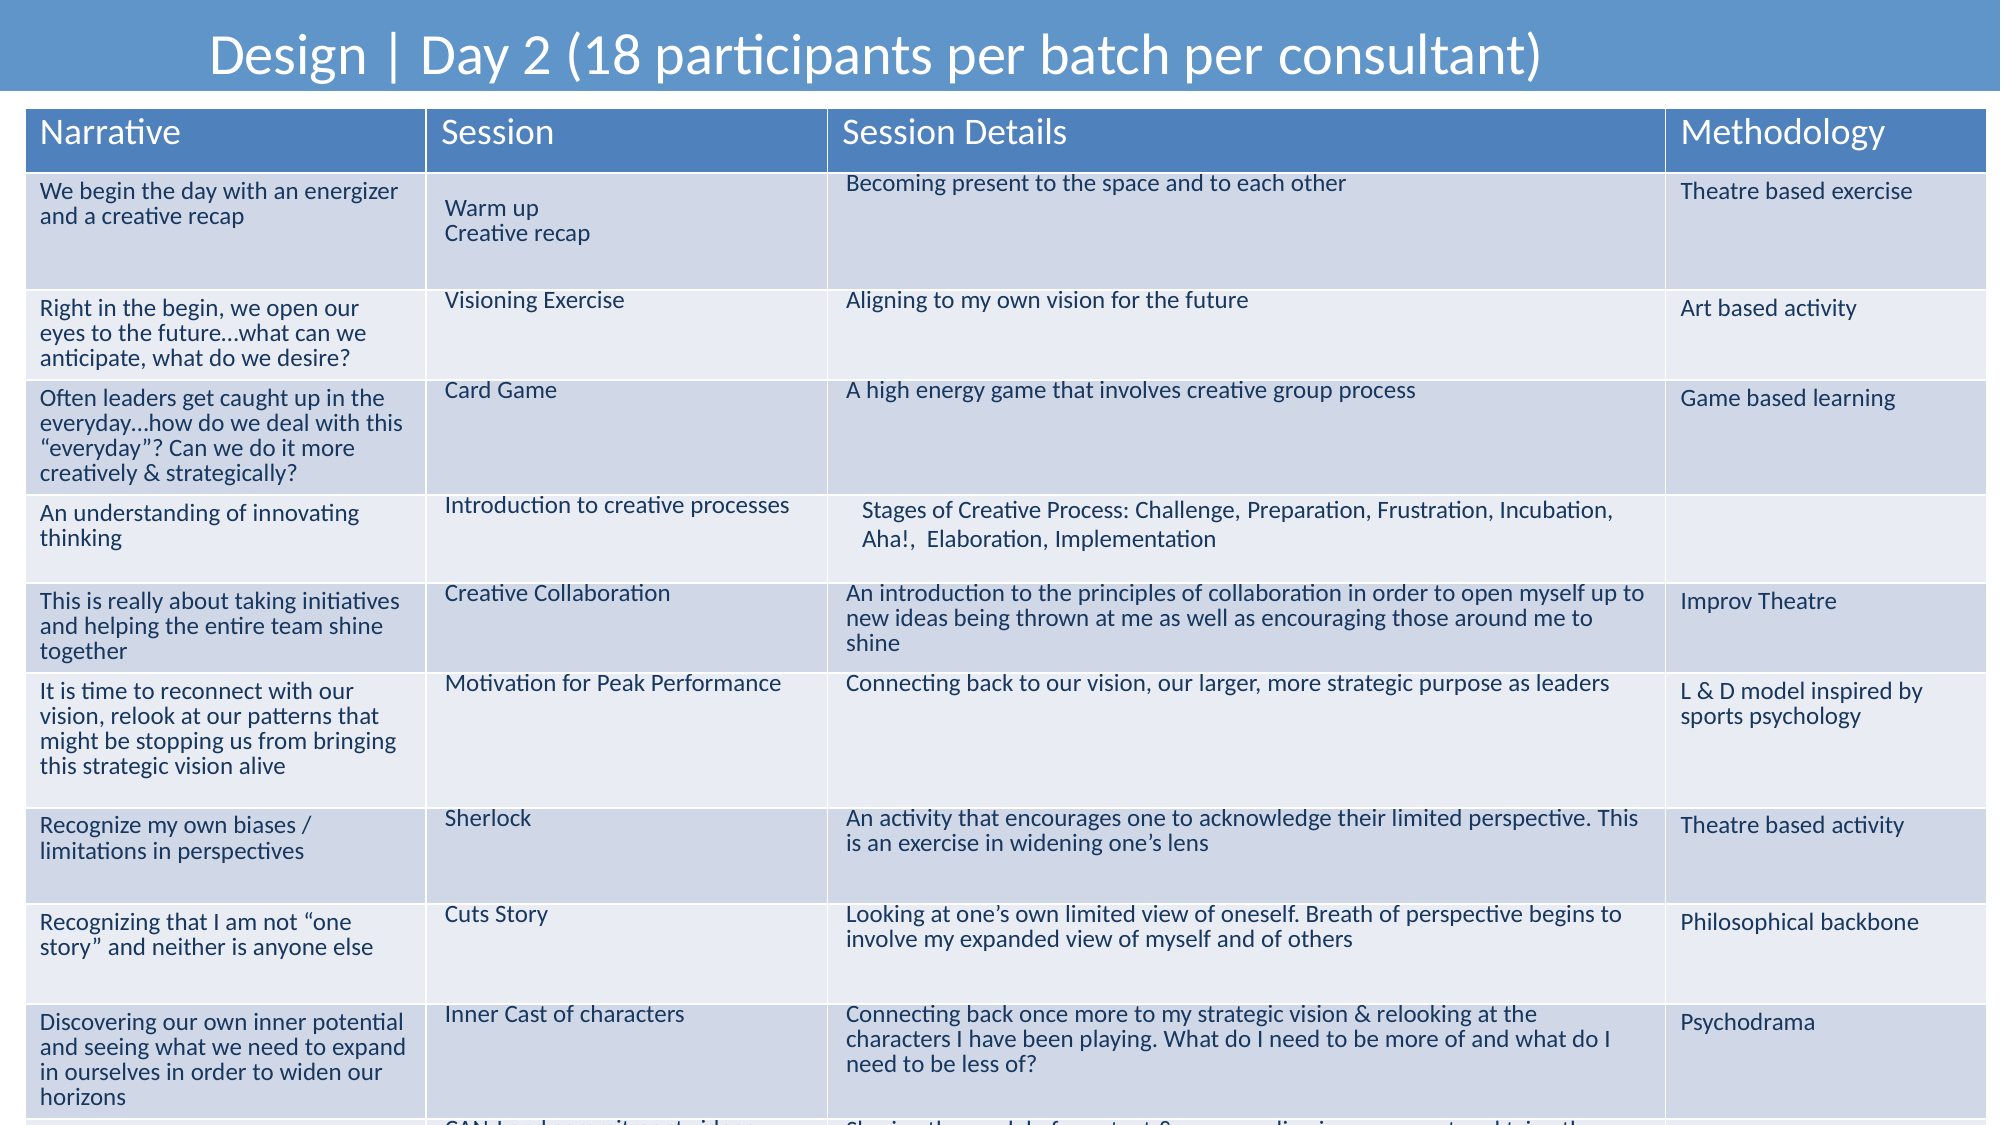

# Design | Day 2 (18 participants per batch per consultant)
| Narrative | Session | Session Details | Methodology |
| --- | --- | --- | --- |
| We begin the day with an energizer and a creative recap | Warm up Creative recap | Becoming present to the space and to each other | Theatre based exercise |
| Right in the begin, we open our eyes to the future…what can we anticipate, what do we desire? | Visioning Exercise | Aligning to my own vision for the future | Art based activity |
| Often leaders get caught up in the everyday…how do we deal with this “everyday”? Can we do it more creatively & strategically? | Card Game | A high energy game that involves creative group process | Game based learning |
| An understanding of innovating thinking | Introduction to creative processes | Stages of Creative Process: Challenge, Preparation, Frustration, Incubation, Aha!, Elaboration, Implementation |  |
| This is really about taking initiatives and helping the entire team shine together | Creative Collaboration | An introduction to the principles of collaboration in order to open myself up to new ideas being thrown at me as well as encouraging those around me to shine | Improv Theatre |
| It is time to reconnect with our vision, relook at our patterns that might be stopping us from bringing this strategic vision alive | Motivation for Peak Performance | Connecting back to our vision, our larger, more strategic purpose as leaders | L & D model inspired by sports psychology |
| Recognize my own biases / limitations in perspectives | Sherlock | An activity that encourages one to acknowledge their limited perspective. This is an exercise in widening one’s lens | Theatre based activity |
| Recognizing that I am not “one story” and neither is anyone else | Cuts Story | Looking at one’s own limited view of oneself. Breath of perspective begins to involve my expanded view of myself and of others | Philosophical backbone |
| Discovering our own inner potential and seeing what we need to expand in ourselves in order to widen our horizons | Inner Cast of characters | Connecting back once more to my strategic vision & relooking at the characters I have been playing. What do I need to be more of and what do I need to be less of? | Psychodrama |
| Closing the day on a note of making commitments to ourselves that we promise to live by | CAN-I and commitment videos | Sharing the model of constant & never ending improvement and tying the learning from both days up by committing to individual action | Anchoring learnings |